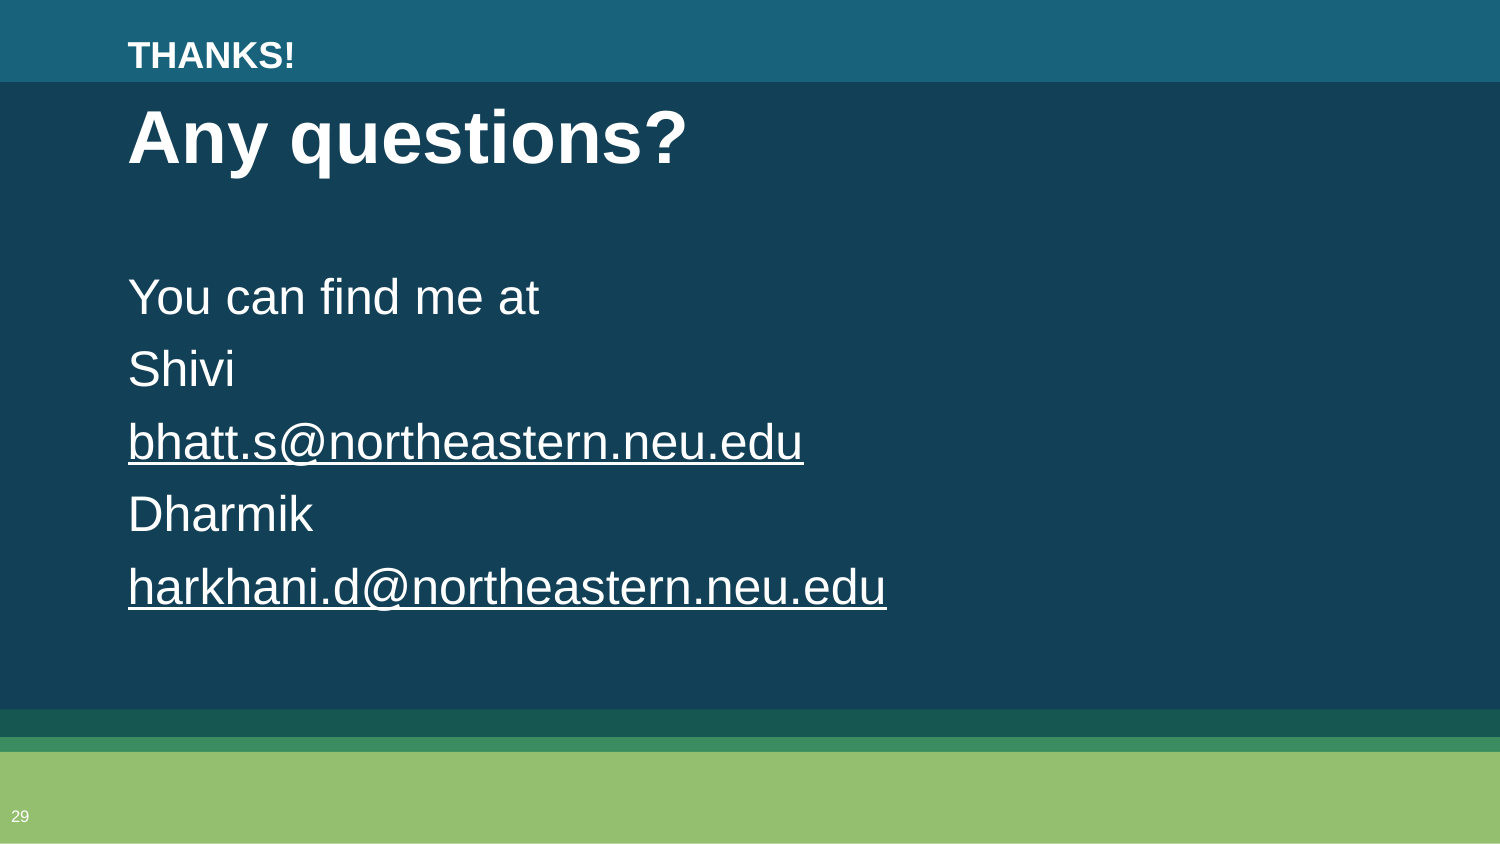

THANKS!
Any questions?

You can find me at
Shivi
bhatt.s@northeastern.neu.edu
Dharmik
harkhani.d@northeastern.neu.edu

29